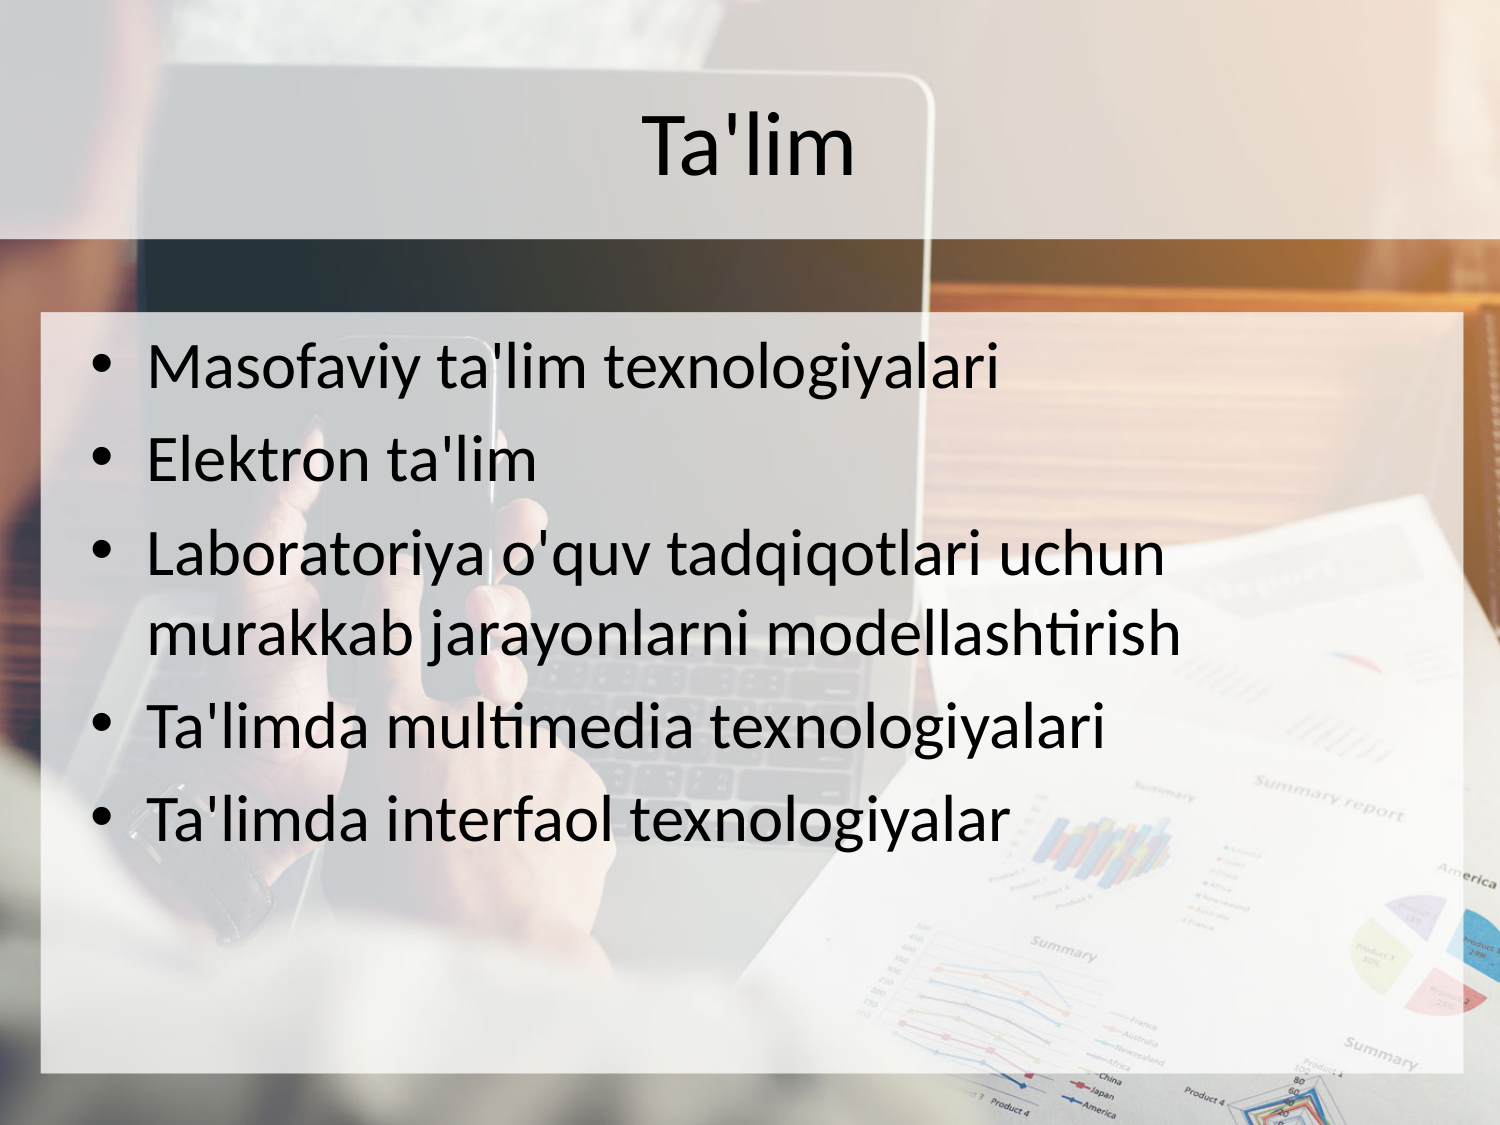

# Ta'lim
Masofaviy ta'lim texnologiyalari
Elektron ta'lim
Laboratoriya o'quv tadqiqotlari uchun murakkab jarayonlarni modellashtirish
Ta'limda multimedia texnologiyalari
Ta'limda interfaol texnologiyalar